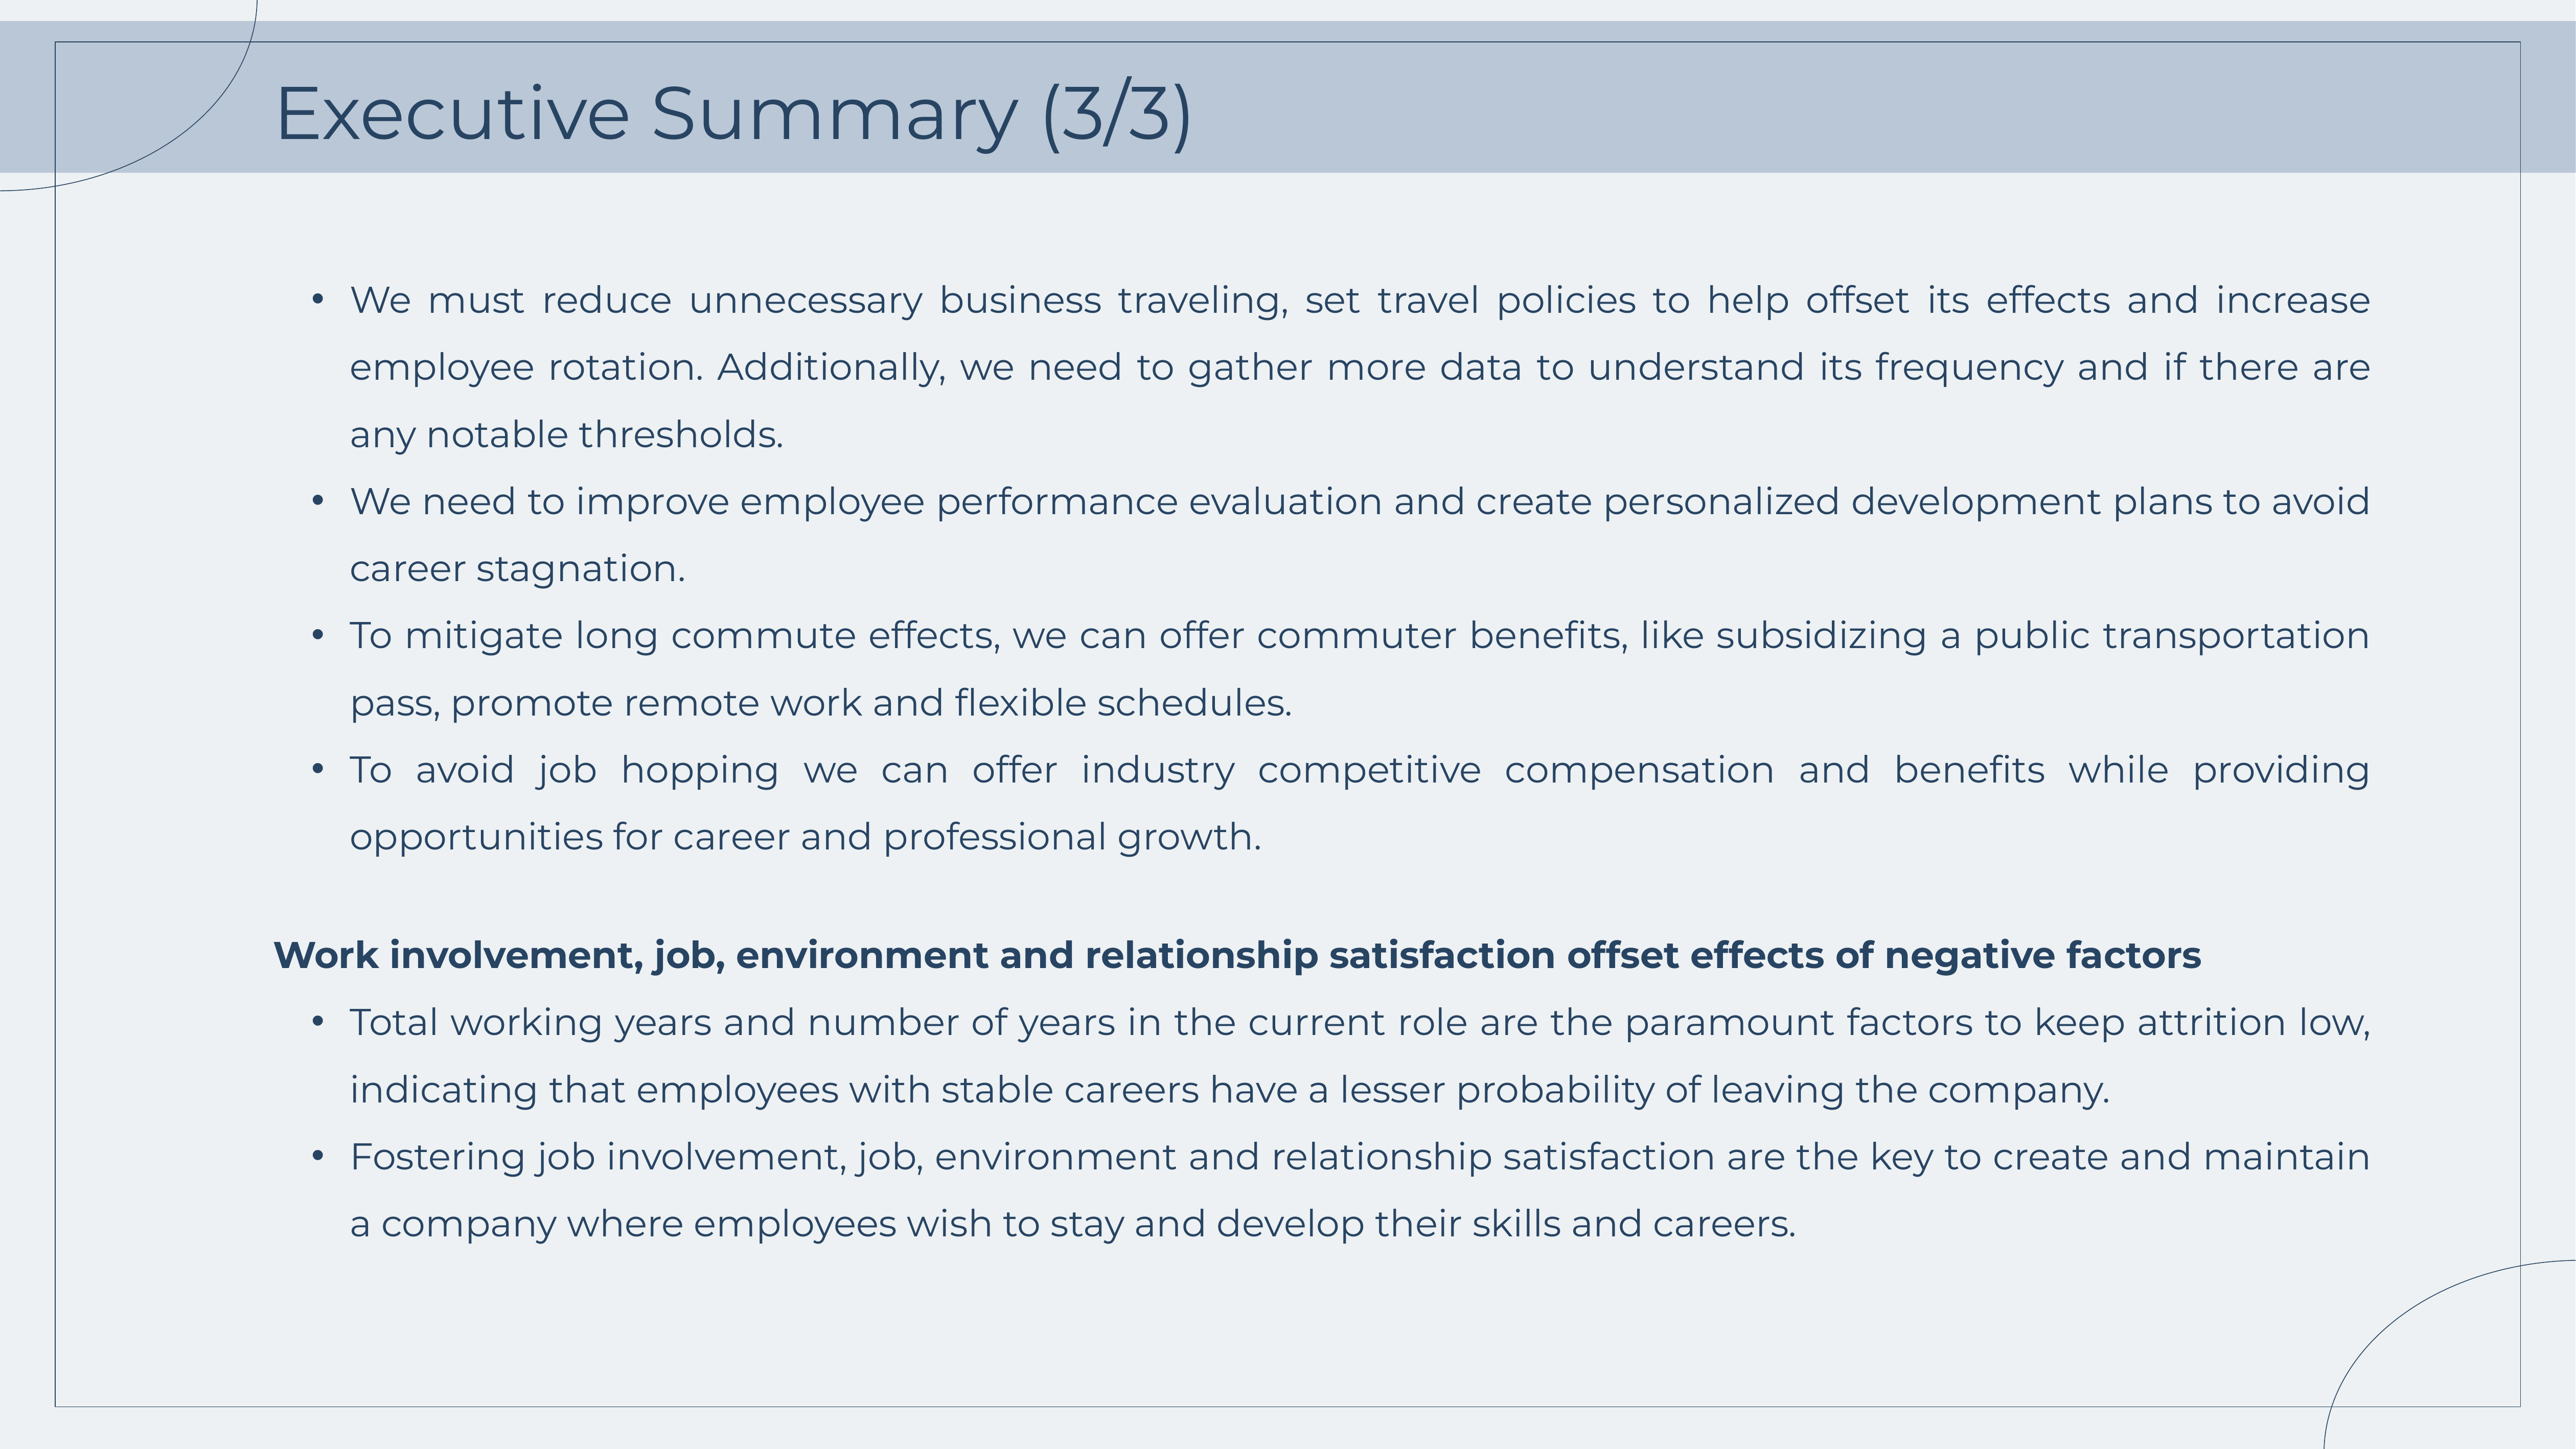

# Executive Summary (3/3)
We must reduce unnecessary business traveling, set travel policies to help offset its effects and increase employee rotation. Additionally, we need to gather more data to understand its frequency and if there are any notable thresholds.
We need to improve employee performance evaluation and create personalized development plans to avoid career stagnation.
To mitigate long commute effects, we can offer commuter benefits, like subsidizing a public transportation pass, promote remote work and flexible schedules.
To avoid job hopping we can offer industry competitive compensation and benefits while providing opportunities for career and professional growth.

Work involvement, job, environment and relationship satisfaction offset effects of negative factors
Total working years and number of years in the current role are the paramount factors to keep attrition low, indicating that employees with stable careers have a lesser probability of leaving the company.
Fostering job involvement, job, environment and relationship satisfaction are the key to create and maintain a company where employees wish to stay and develop their skills and careers.